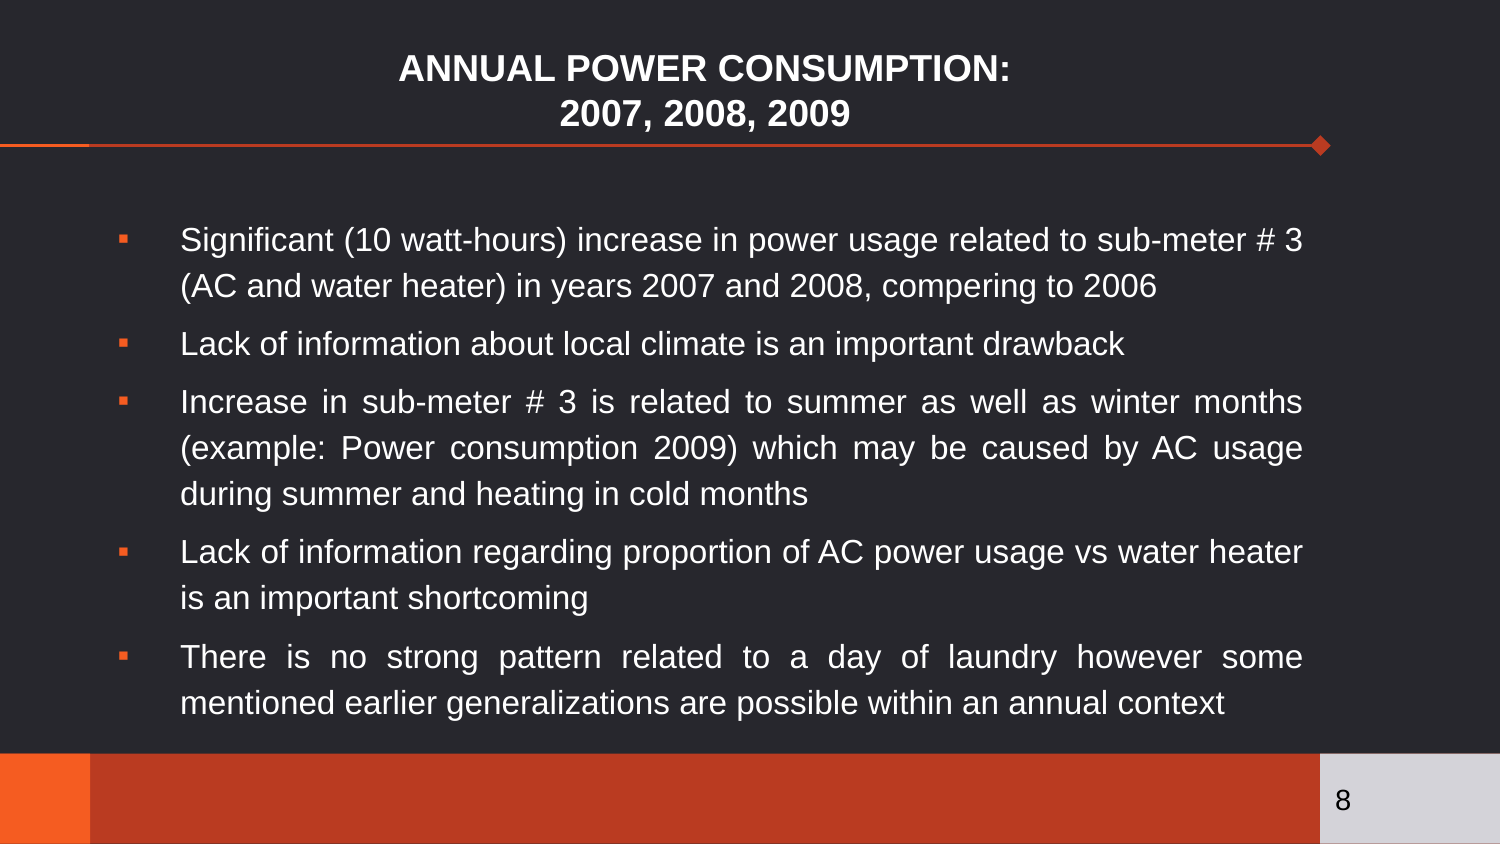

# ANNUAL POWER CONSUMPTION: 2007, 2008, 2009
Significant (10 watt-hours) increase in power usage related to sub-meter # 3 (AC and water heater) in years 2007 and 2008, compering to 2006
Lack of information about local climate is an important drawback
Increase in sub-meter # 3 is related to summer as well as winter months (example: Power consumption 2009) which may be caused by AC usage during summer and heating in cold months
Lack of information regarding proportion of AC power usage vs water heater is an important shortcoming
There is no strong pattern related to a day of laundry however some mentioned earlier generalizations are possible within an annual context
8